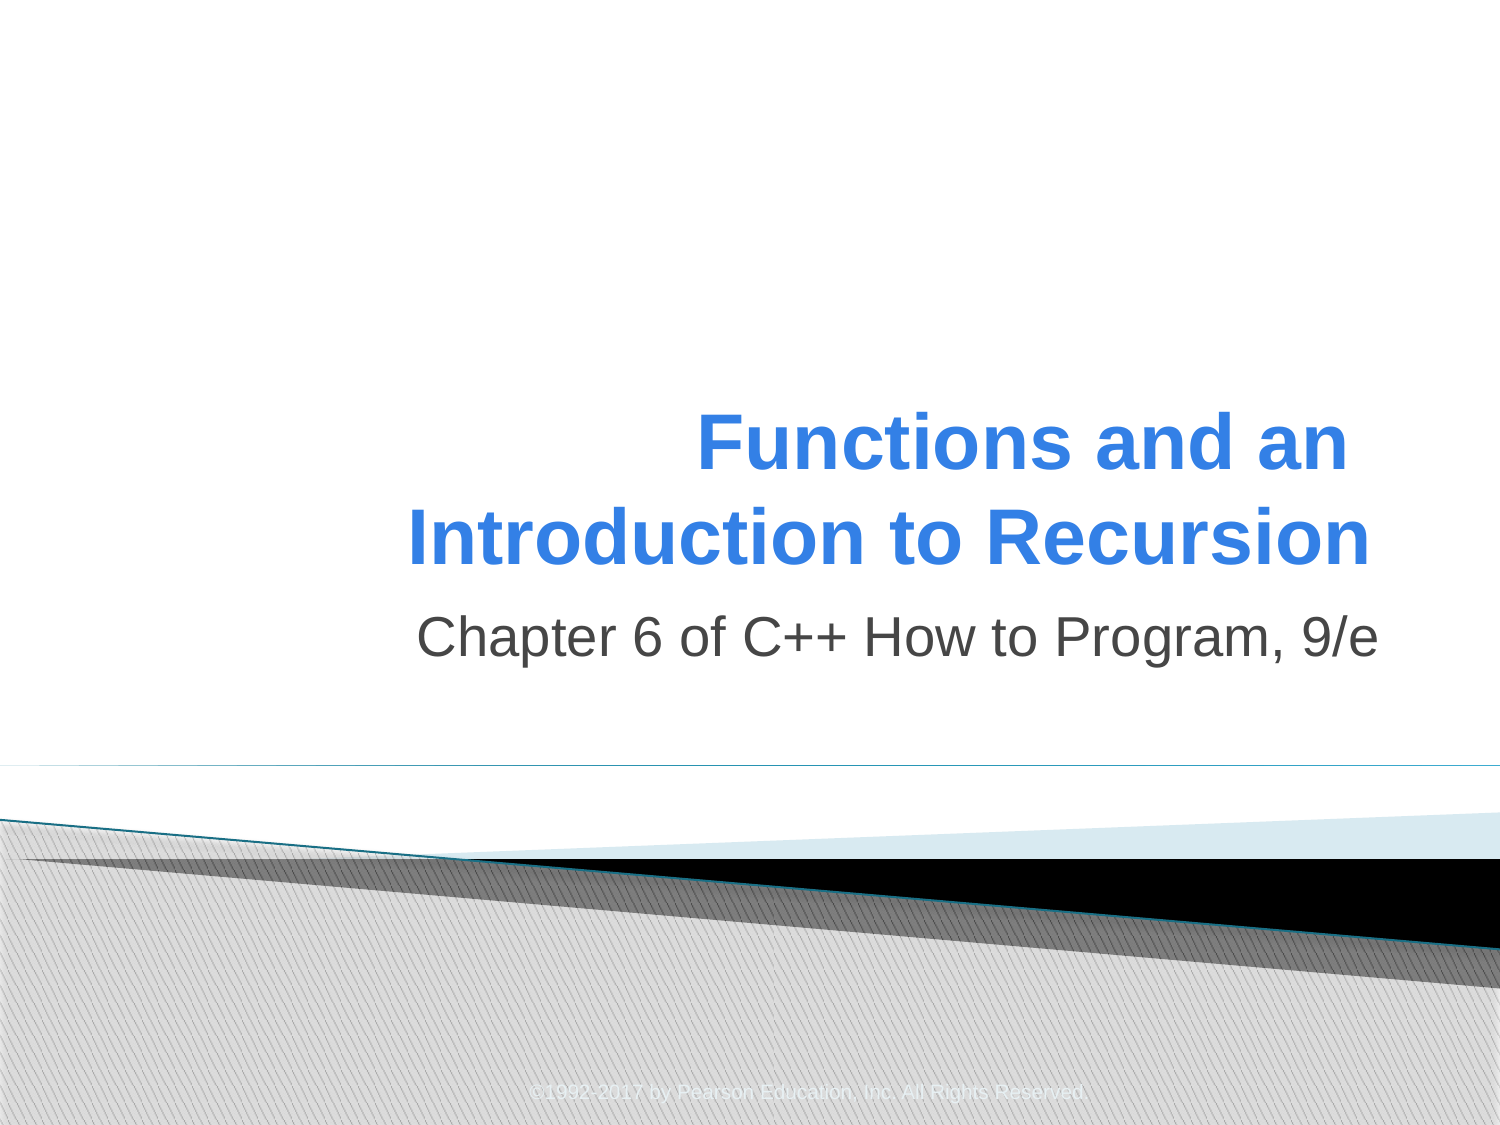

# Functions and an Introduction to Recursion
Chapter 6 of C++ How to Program, 9/e

©1992-2017 by Pearson Education, Inc. All Rights Reserved.